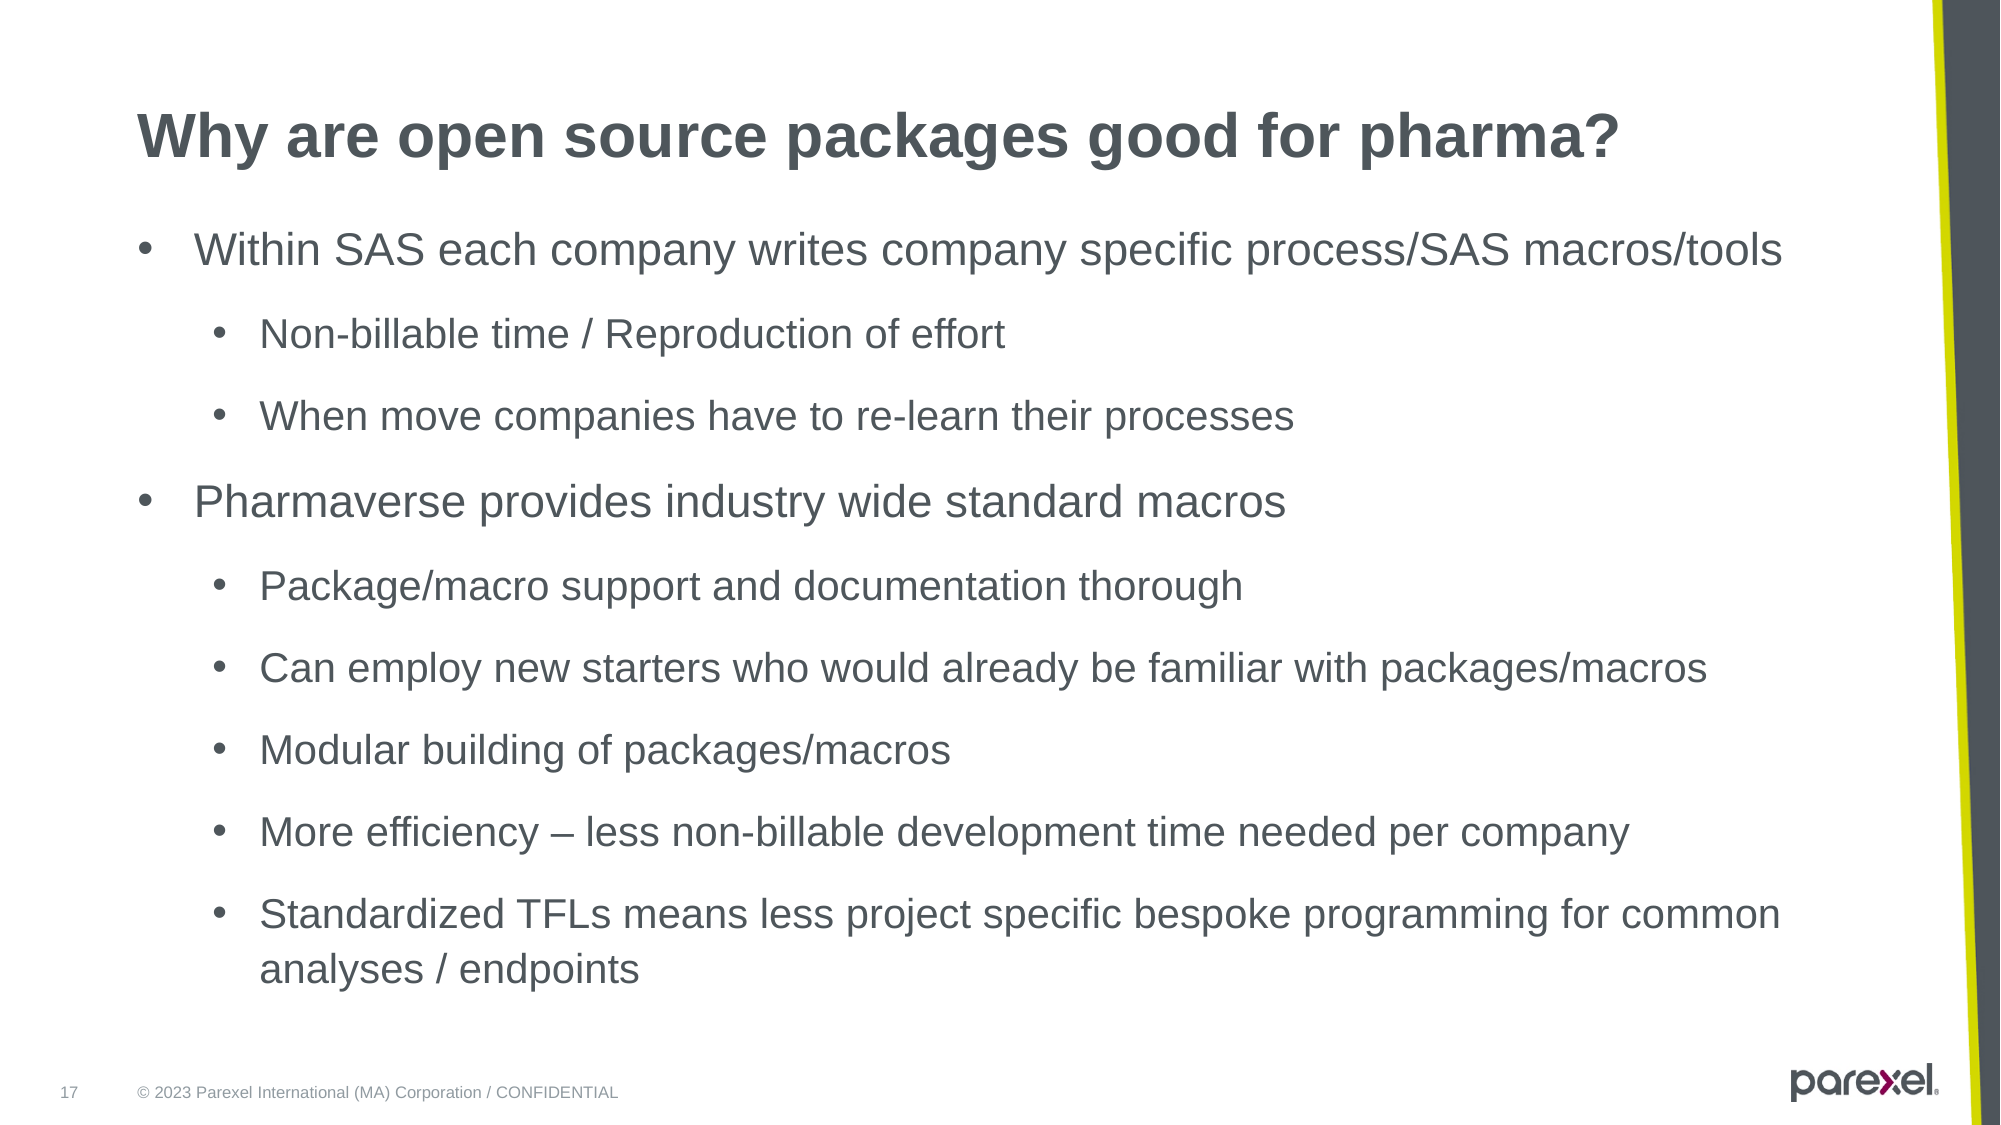

# Why are open source packages good for pharma?
Within SAS each company writes company specific process/SAS macros/tools
Non-billable time / Reproduction of effort
When move companies have to re-learn their processes
Pharmaverse provides industry wide standard macros
Package/macro support and documentation thorough
Can employ new starters who would already be familiar with packages/macros
Modular building of packages/macros
More efficiency – less non-billable development time needed per company
Standardized TFLs means less project specific bespoke programming for common analyses / endpoints
17